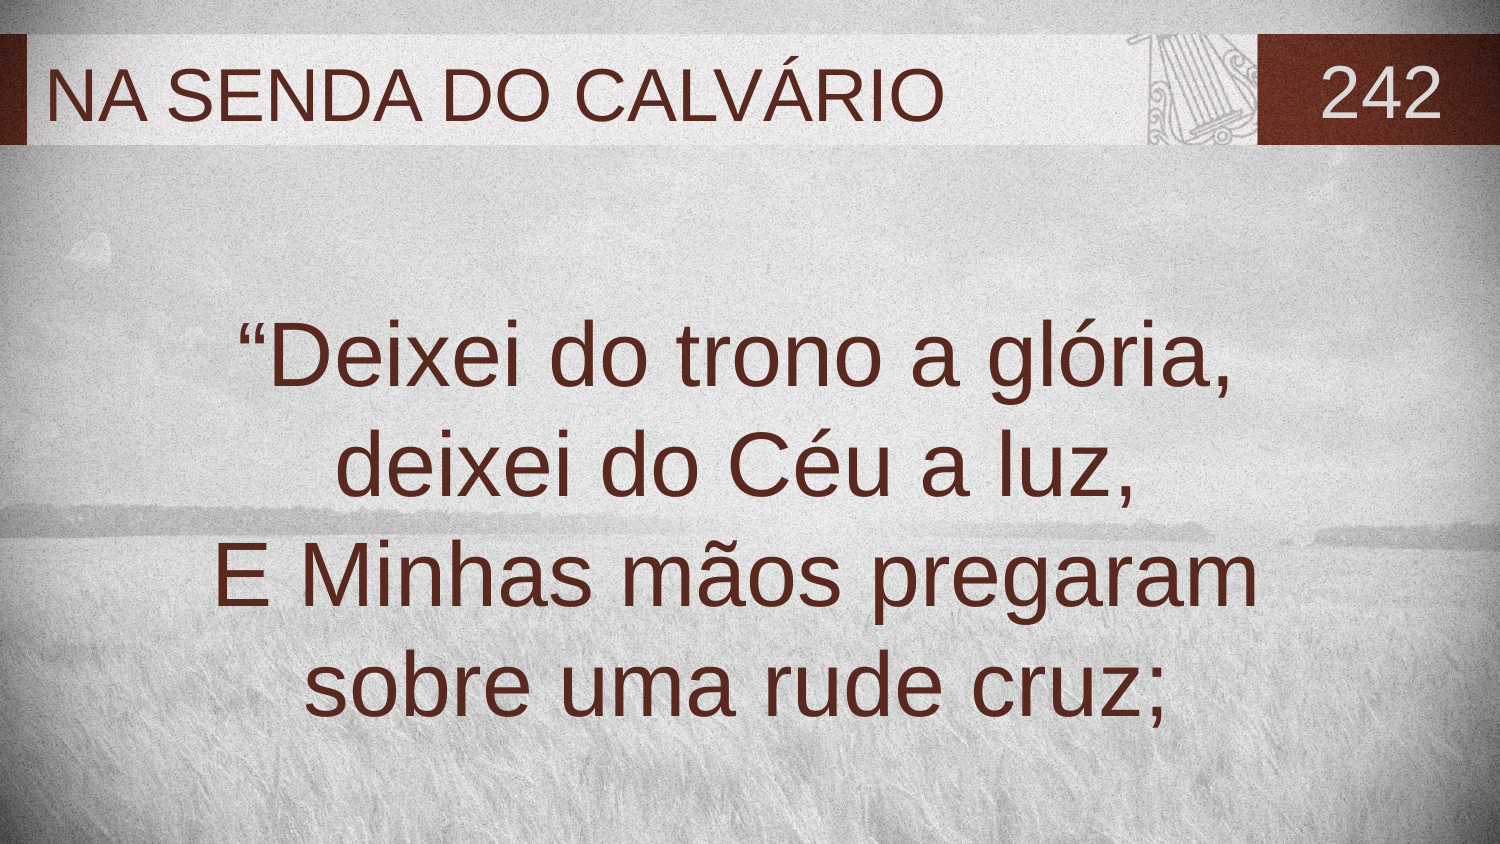

# NA SENDA DO CALVÁRIO
242
“Deixei do trono a glória,
deixei do Céu a luz,
E Minhas mãos pregaram
sobre uma rude cruz;